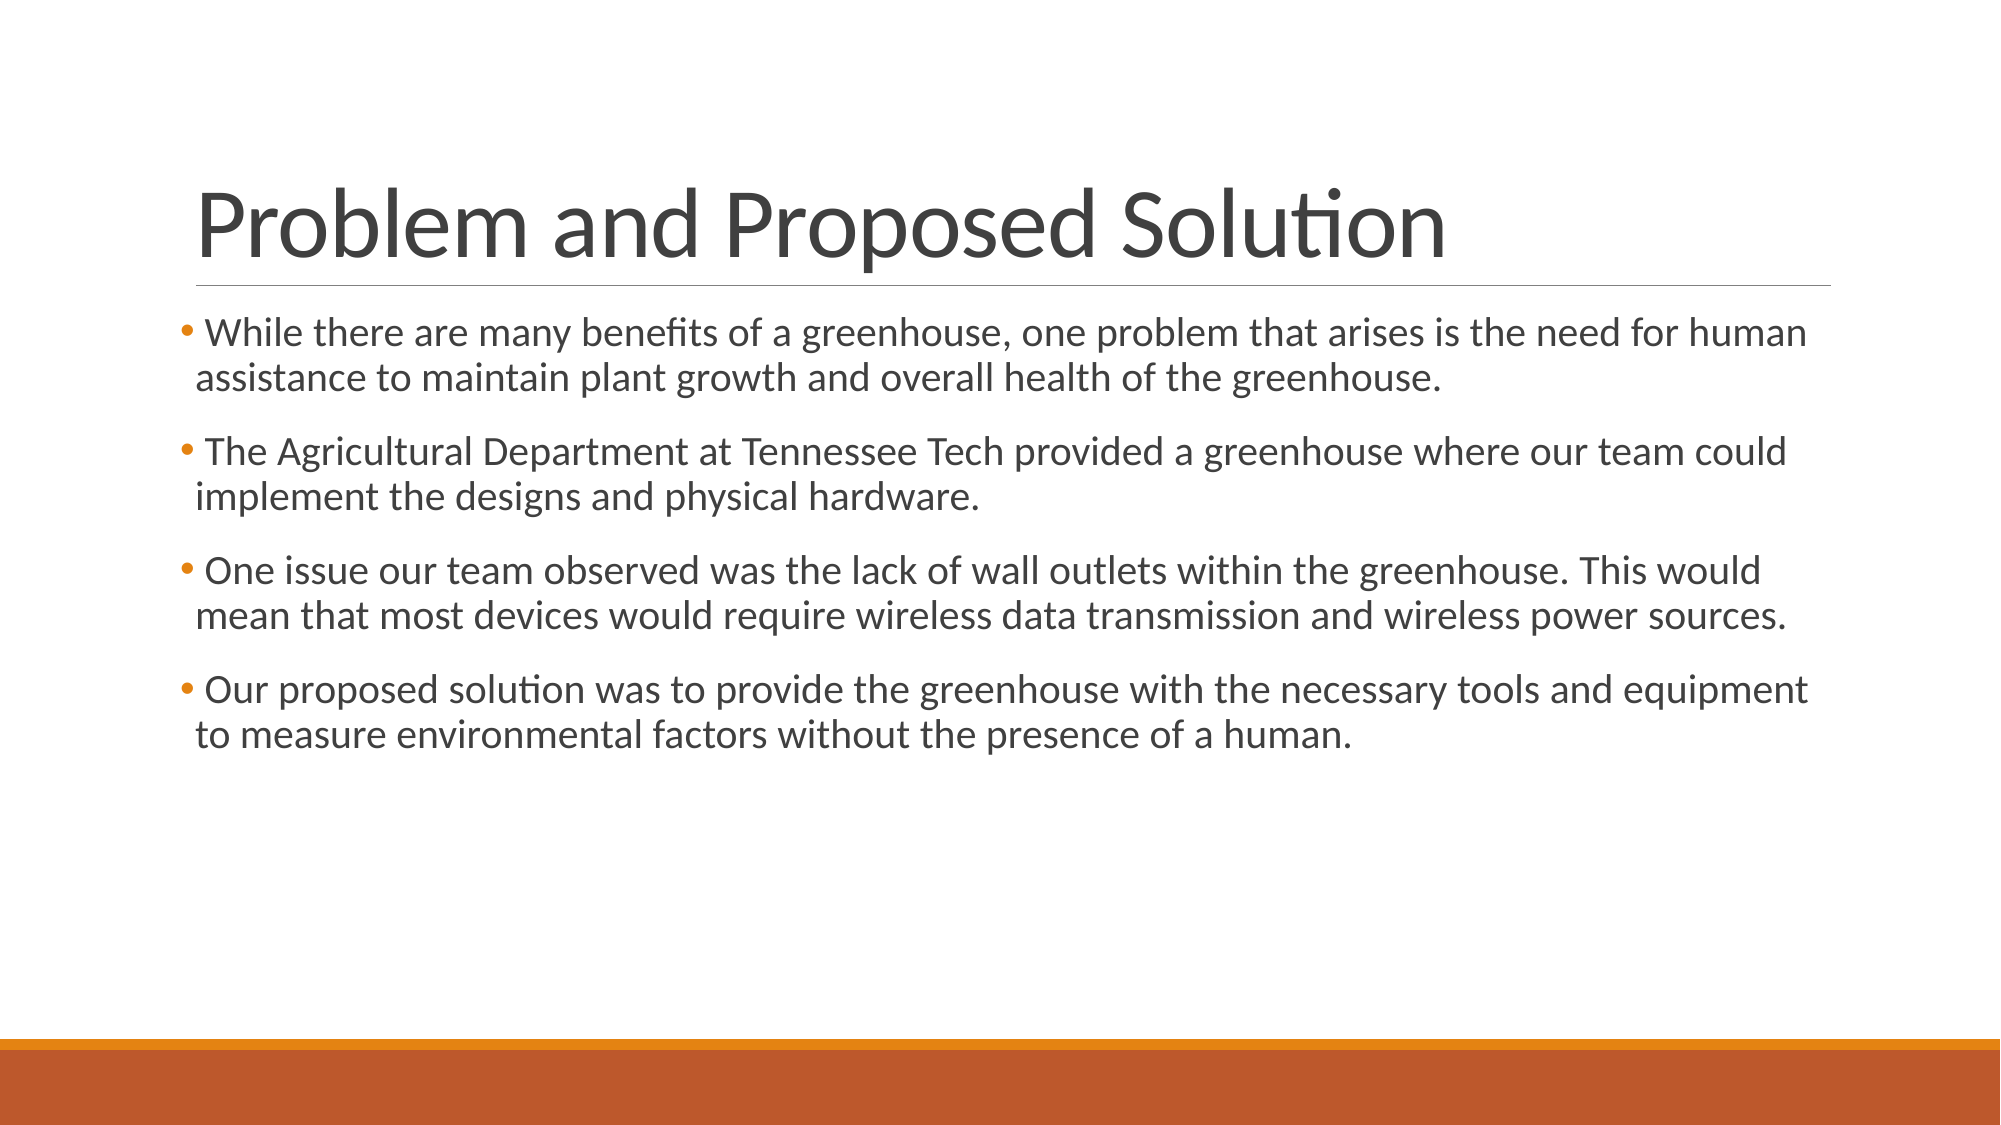

# Problem and Proposed Solution
 While there are many benefits of a greenhouse, one problem that arises is the need for human assistance to maintain plant growth and overall health of the greenhouse.
 The Agricultural Department at Tennessee Tech provided a greenhouse where our team could implement the designs and physical hardware.
 One issue our team observed was the lack of wall outlets within the greenhouse. This would mean that most devices would require wireless data transmission and wireless power sources.
 Our proposed solution was to provide the greenhouse with the necessary tools and equipment to measure environmental factors without the presence of a human.